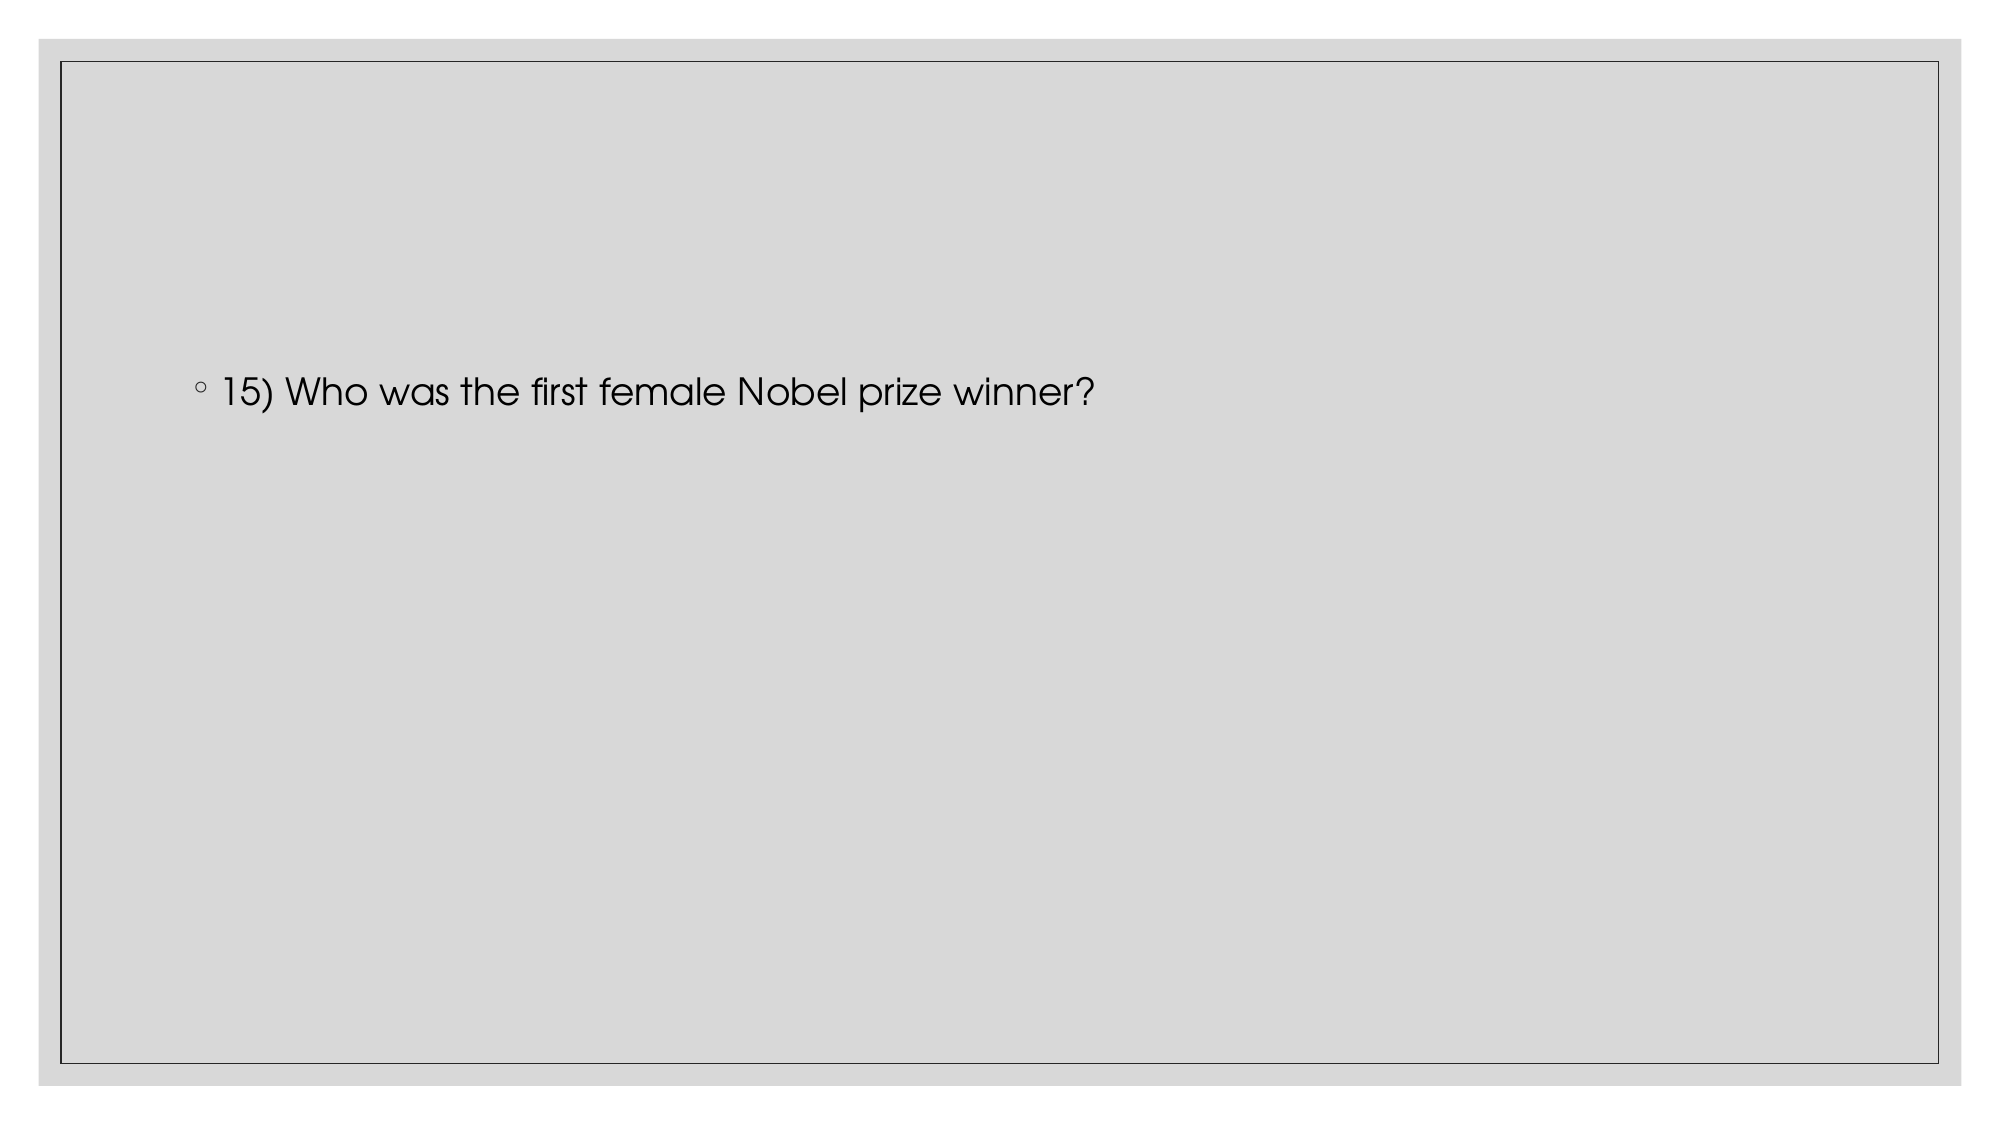

#
15) Who was the first female Nobel prize winner?